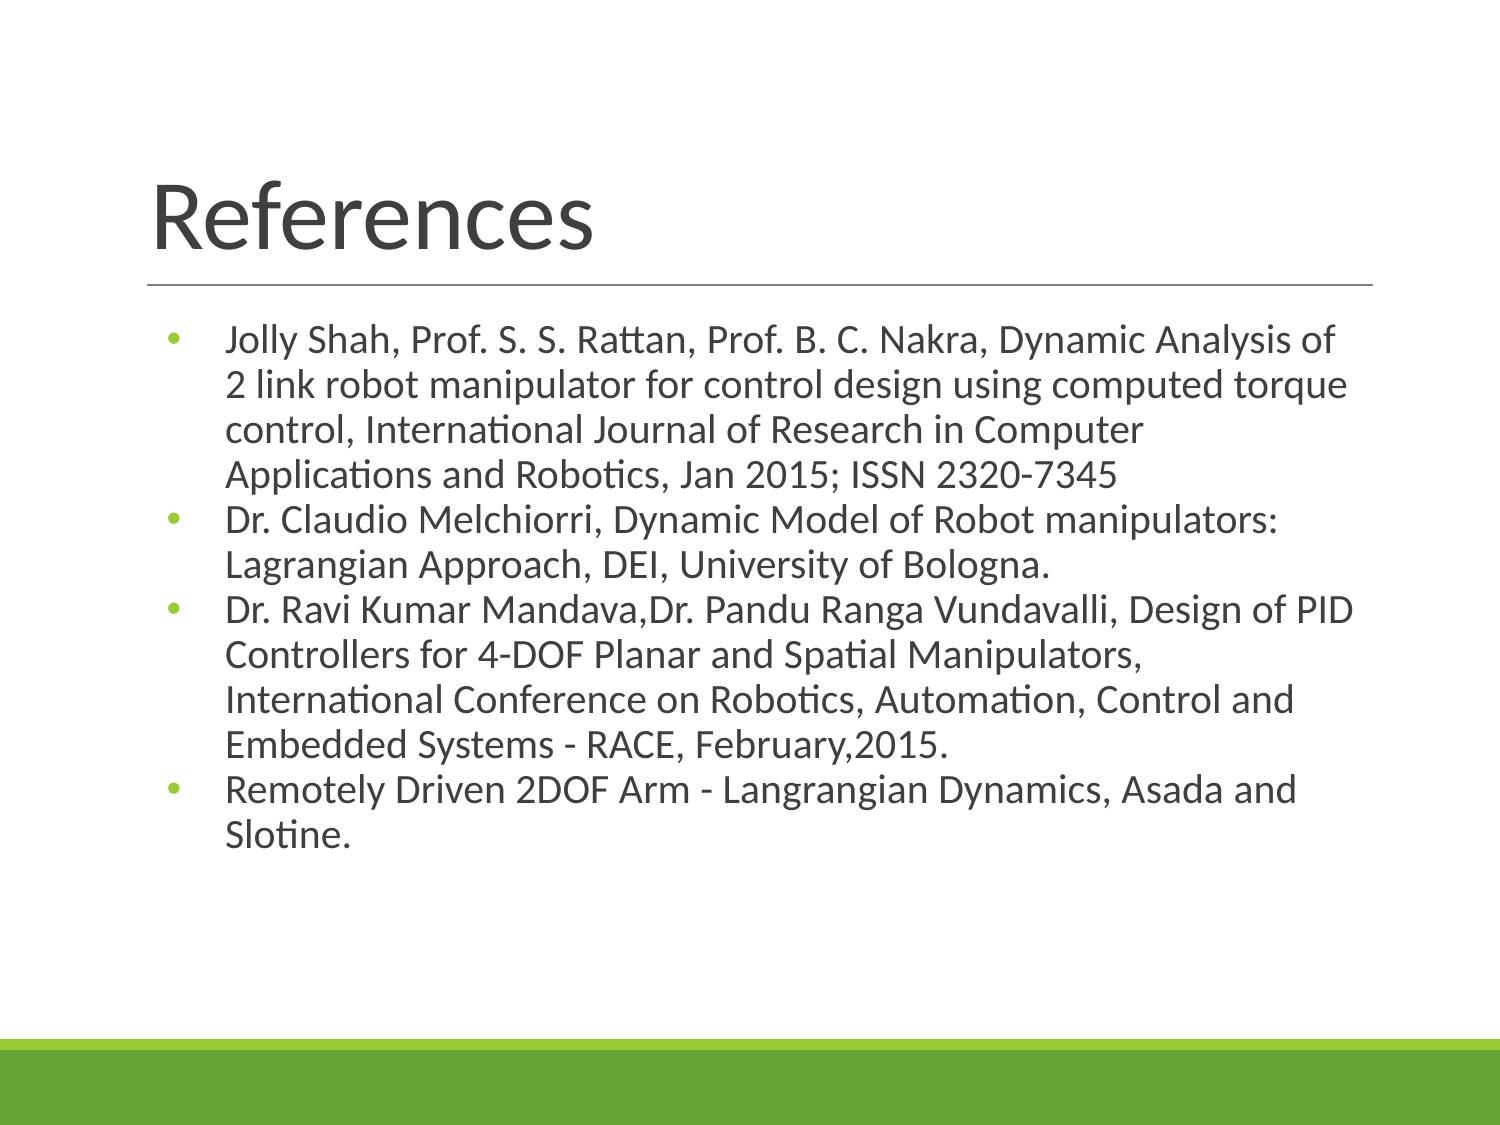

# References
Jolly Shah, Prof. S. S. Rattan, Prof. B. C. Nakra, Dynamic Analysis of 2 link robot manipulator for control design using computed torque control, International Journal of Research in Computer Applications and Robotics, Jan 2015; ISSN 2320-7345
Dr. Claudio Melchiorri, Dynamic Model of Robot manipulators: Lagrangian Approach, DEI, University of Bologna.
Dr. Ravi Kumar Mandava,Dr. Pandu Ranga Vundavalli, Design of PID Controllers for 4-DOF Planar and Spatial Manipulators, International Conference on Robotics, Automation, Control and Embedded Systems - RACE, February,2015.
Remotely Driven 2DOF Arm - Langrangian Dynamics, Asada and Slotine.